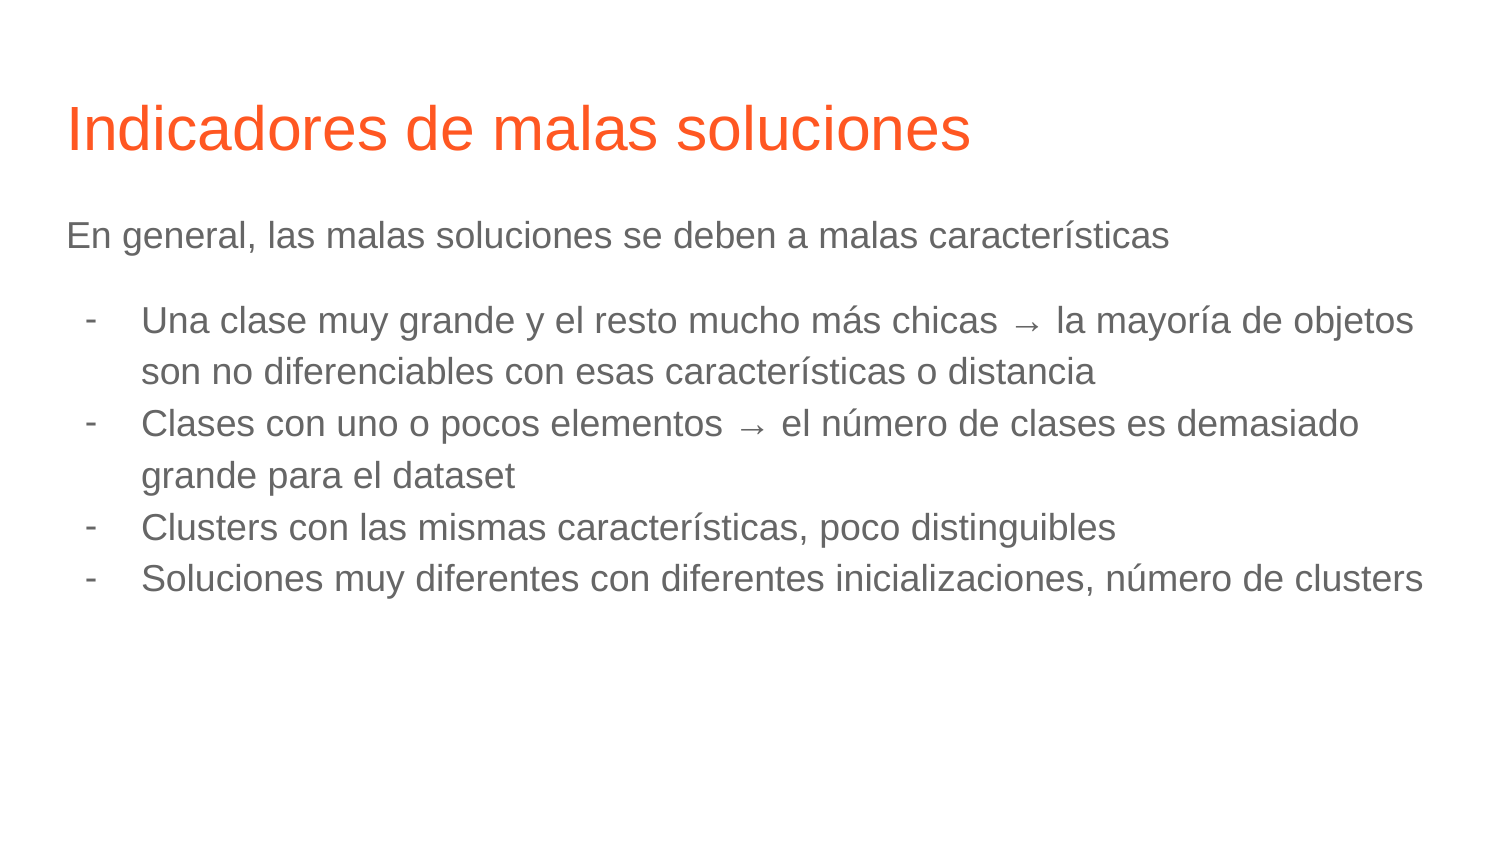

Indicadores de malas soluciones
En general, las malas soluciones se deben a malas características
Una clase muy grande y el resto mucho más chicas → la mayoría de objetos son no diferenciables con esas características o distancia
Clases con uno o pocos elementos → el número de clases es demasiado grande para el dataset
Clusters con las mismas características, poco distinguibles
Soluciones muy diferentes con diferentes inicializaciones, número de clusters